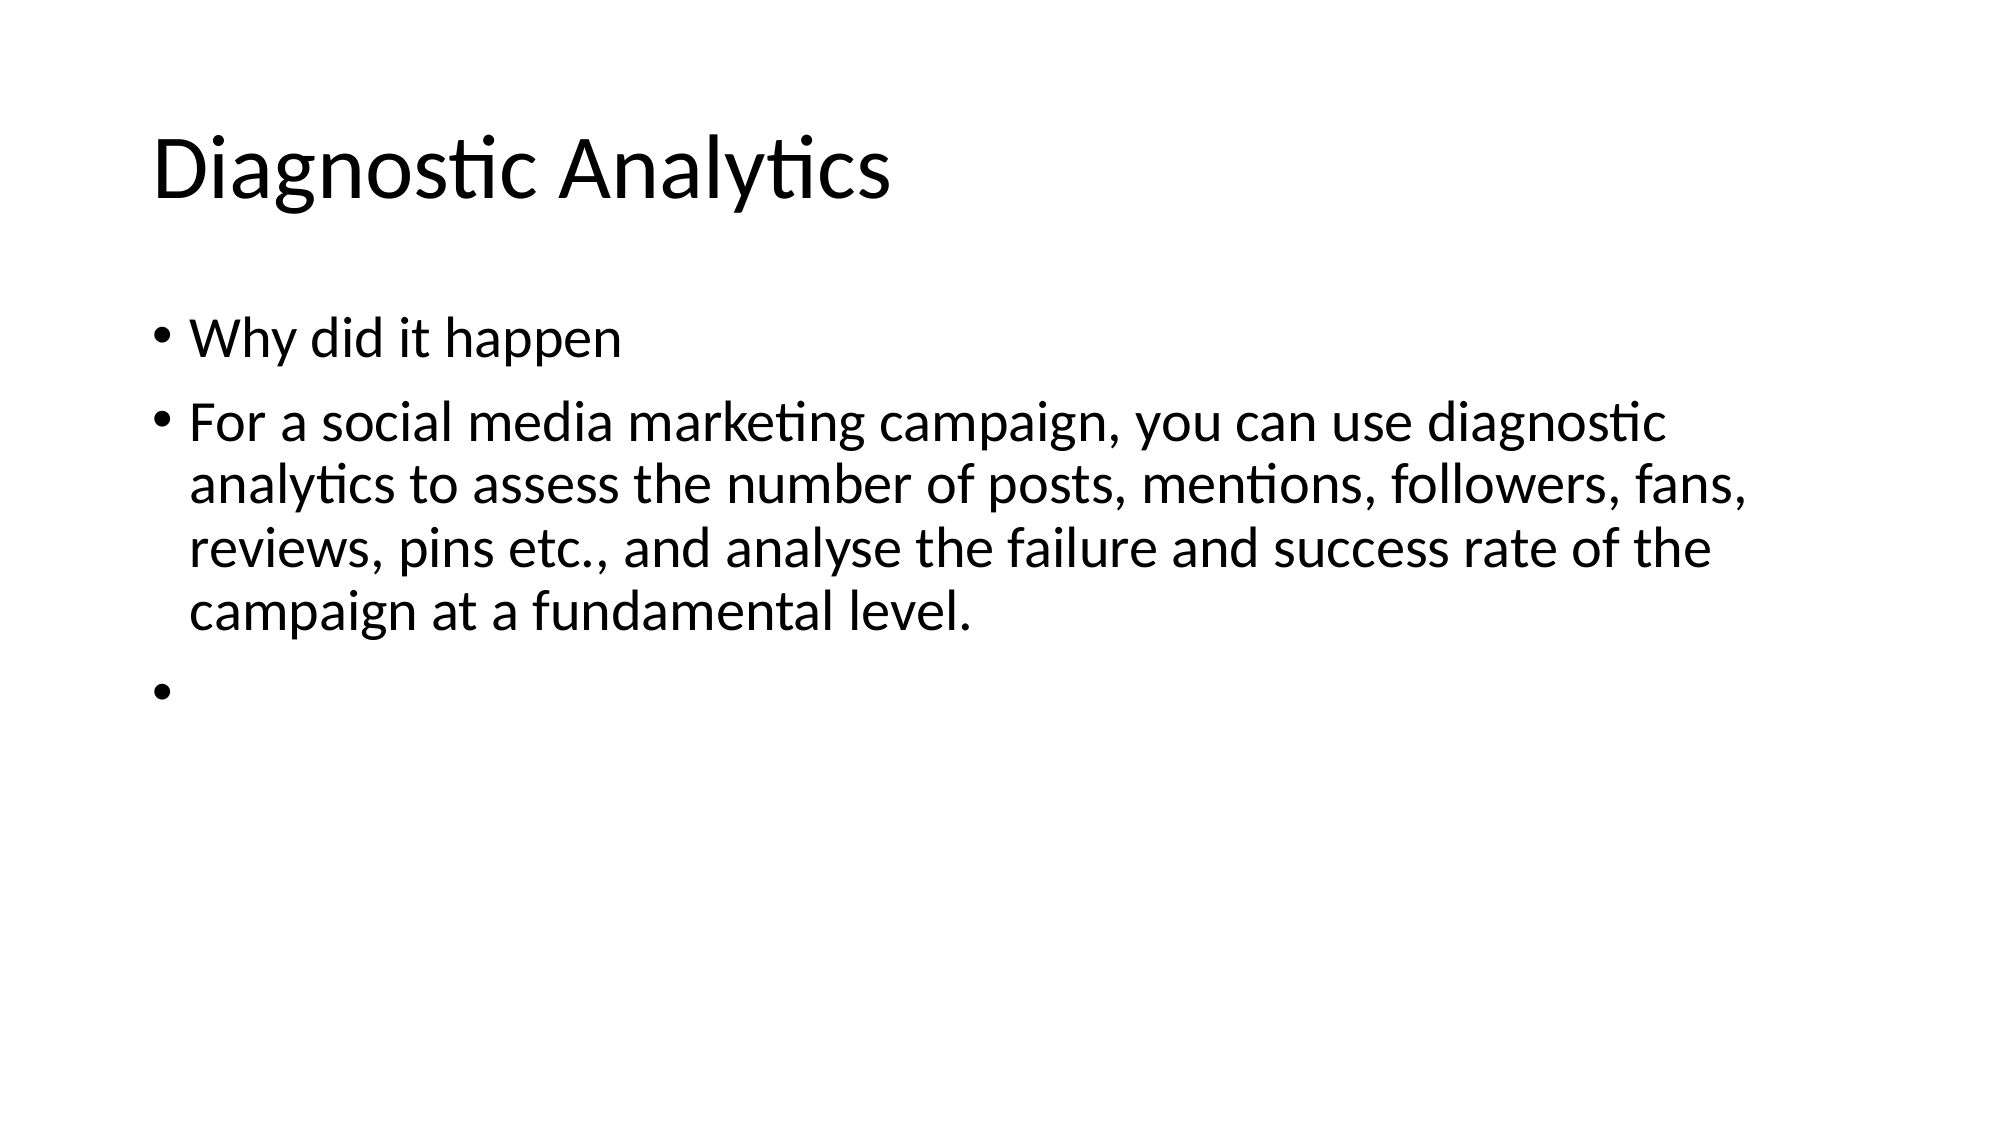

# Diagnostic Analytics
Why did it happen
For a social media marketing campaign, you can use diagnostic analytics to assess the number of posts, mentions, followers, fans, reviews, pins etc., and analyse the failure and success rate of the campaign at a fundamental level.